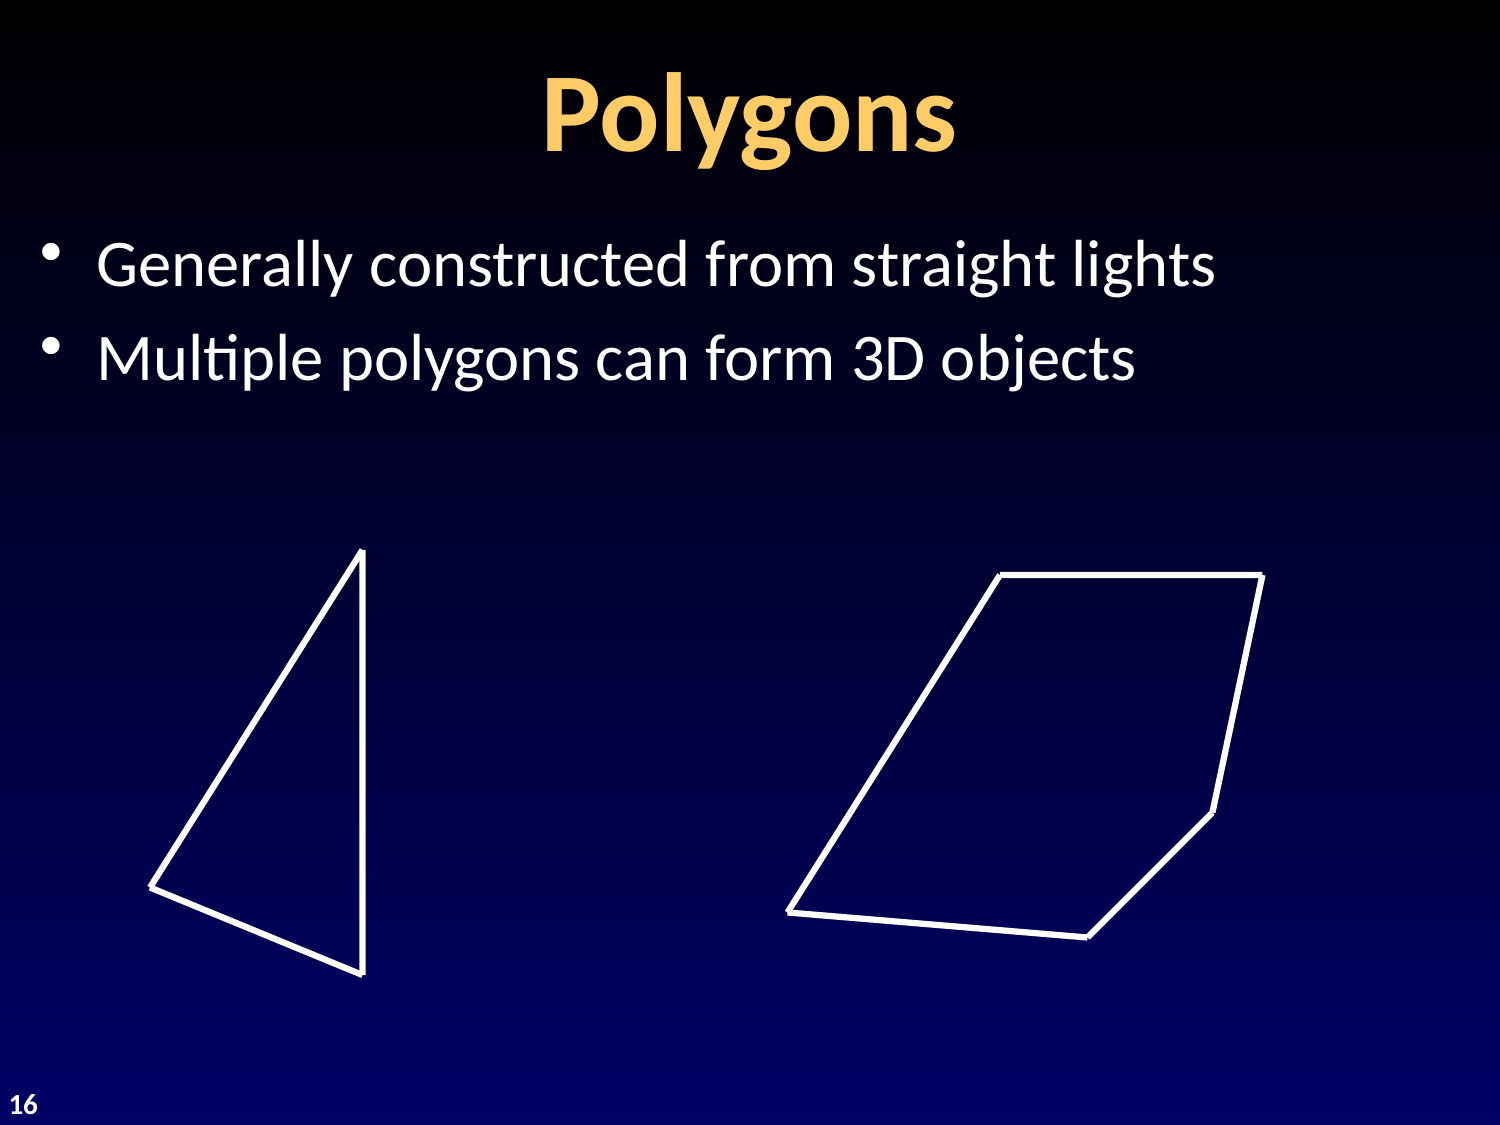

# Polygons
Generally constructed from straight lights
Multiple polygons can form 3D objects

16